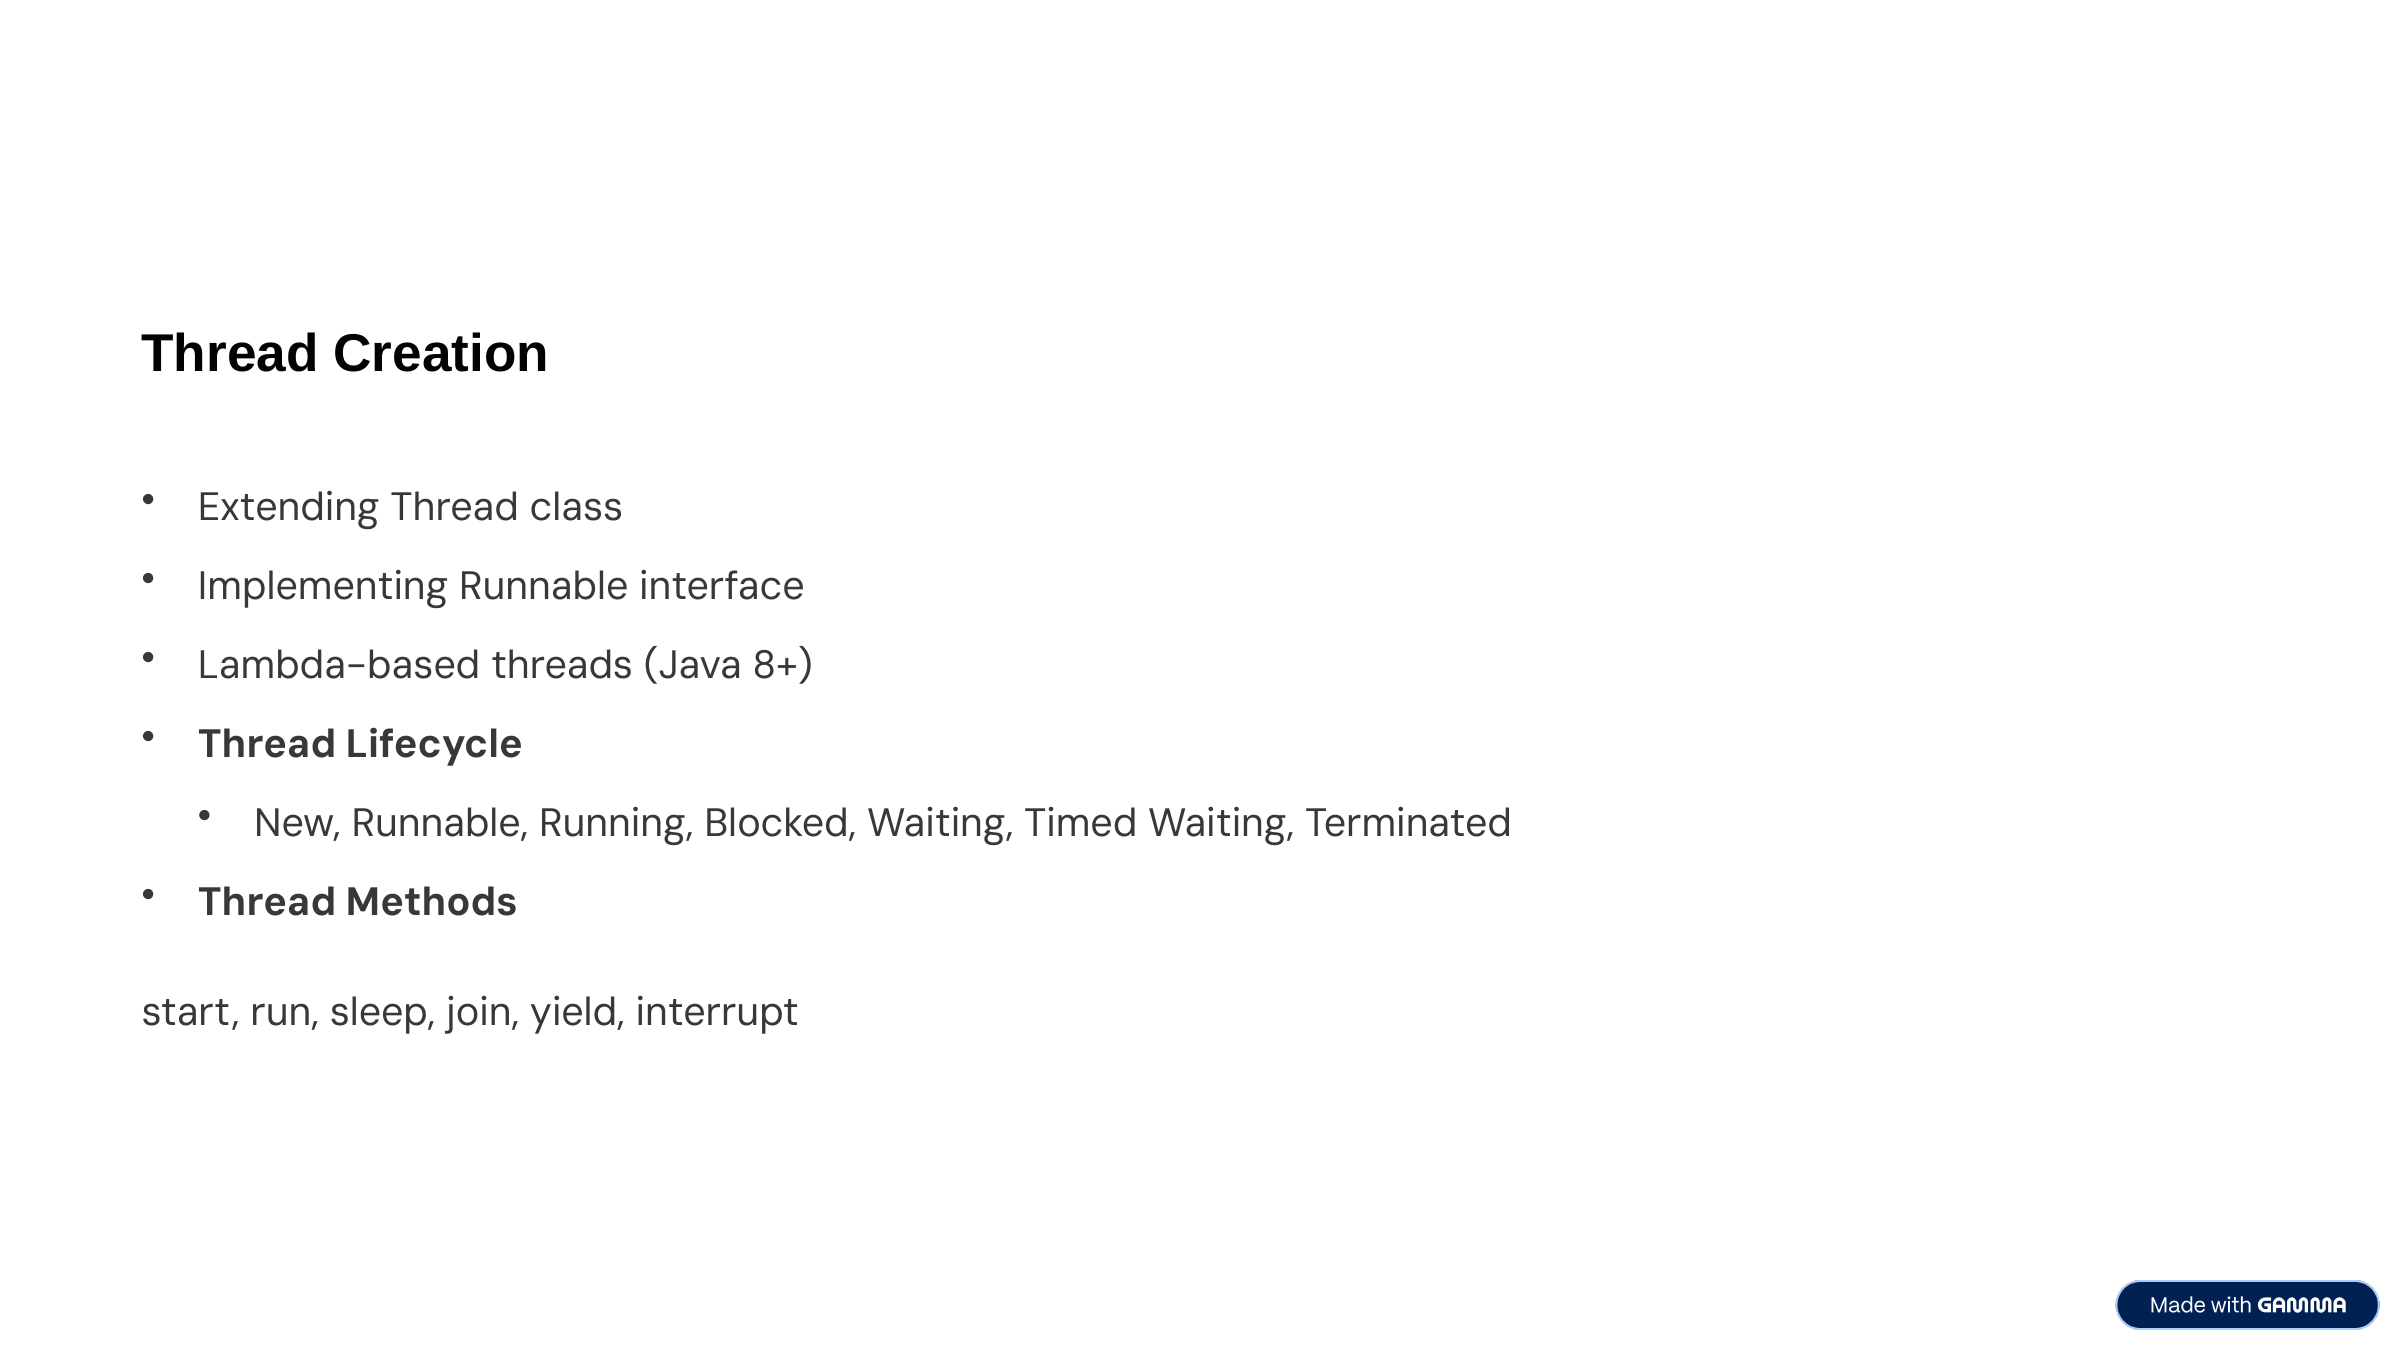

Thread Creation
Extending Thread class
Implementing Runnable interface
Lambda-based threads (Java 8+)
Thread Lifecycle
New, Runnable, Running, Blocked, Waiting, Timed Waiting, Terminated
Thread Methods
start, run, sleep, join, yield, interrupt